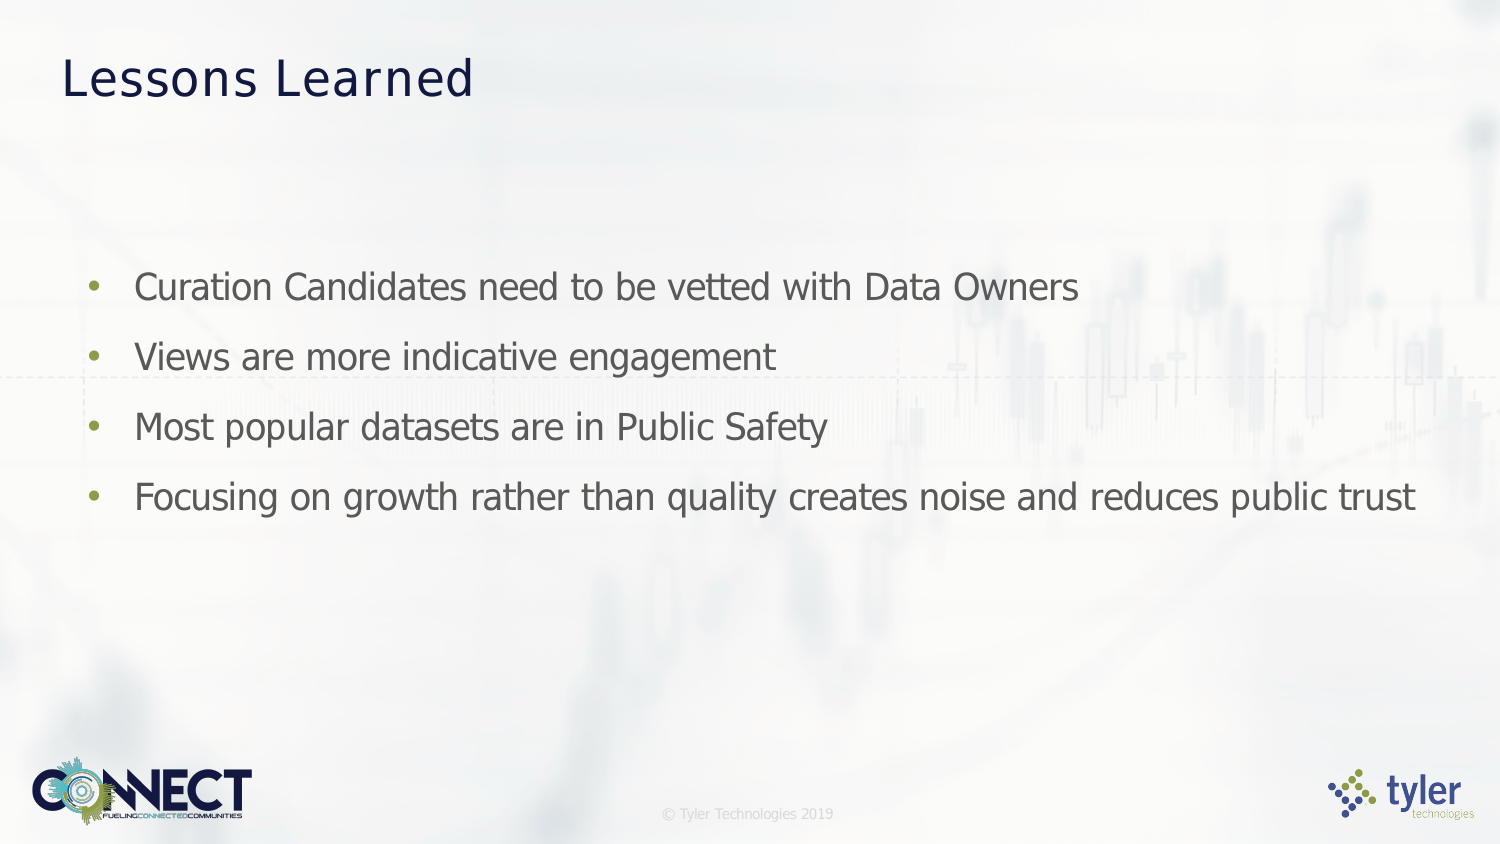

# Lessons Learned
Curation Candidates need to be vetted with Data Owners
Views are more indicative engagement
Most popular datasets are in Public Safety
Focusing on growth rather than quality creates noise and reduces public trust